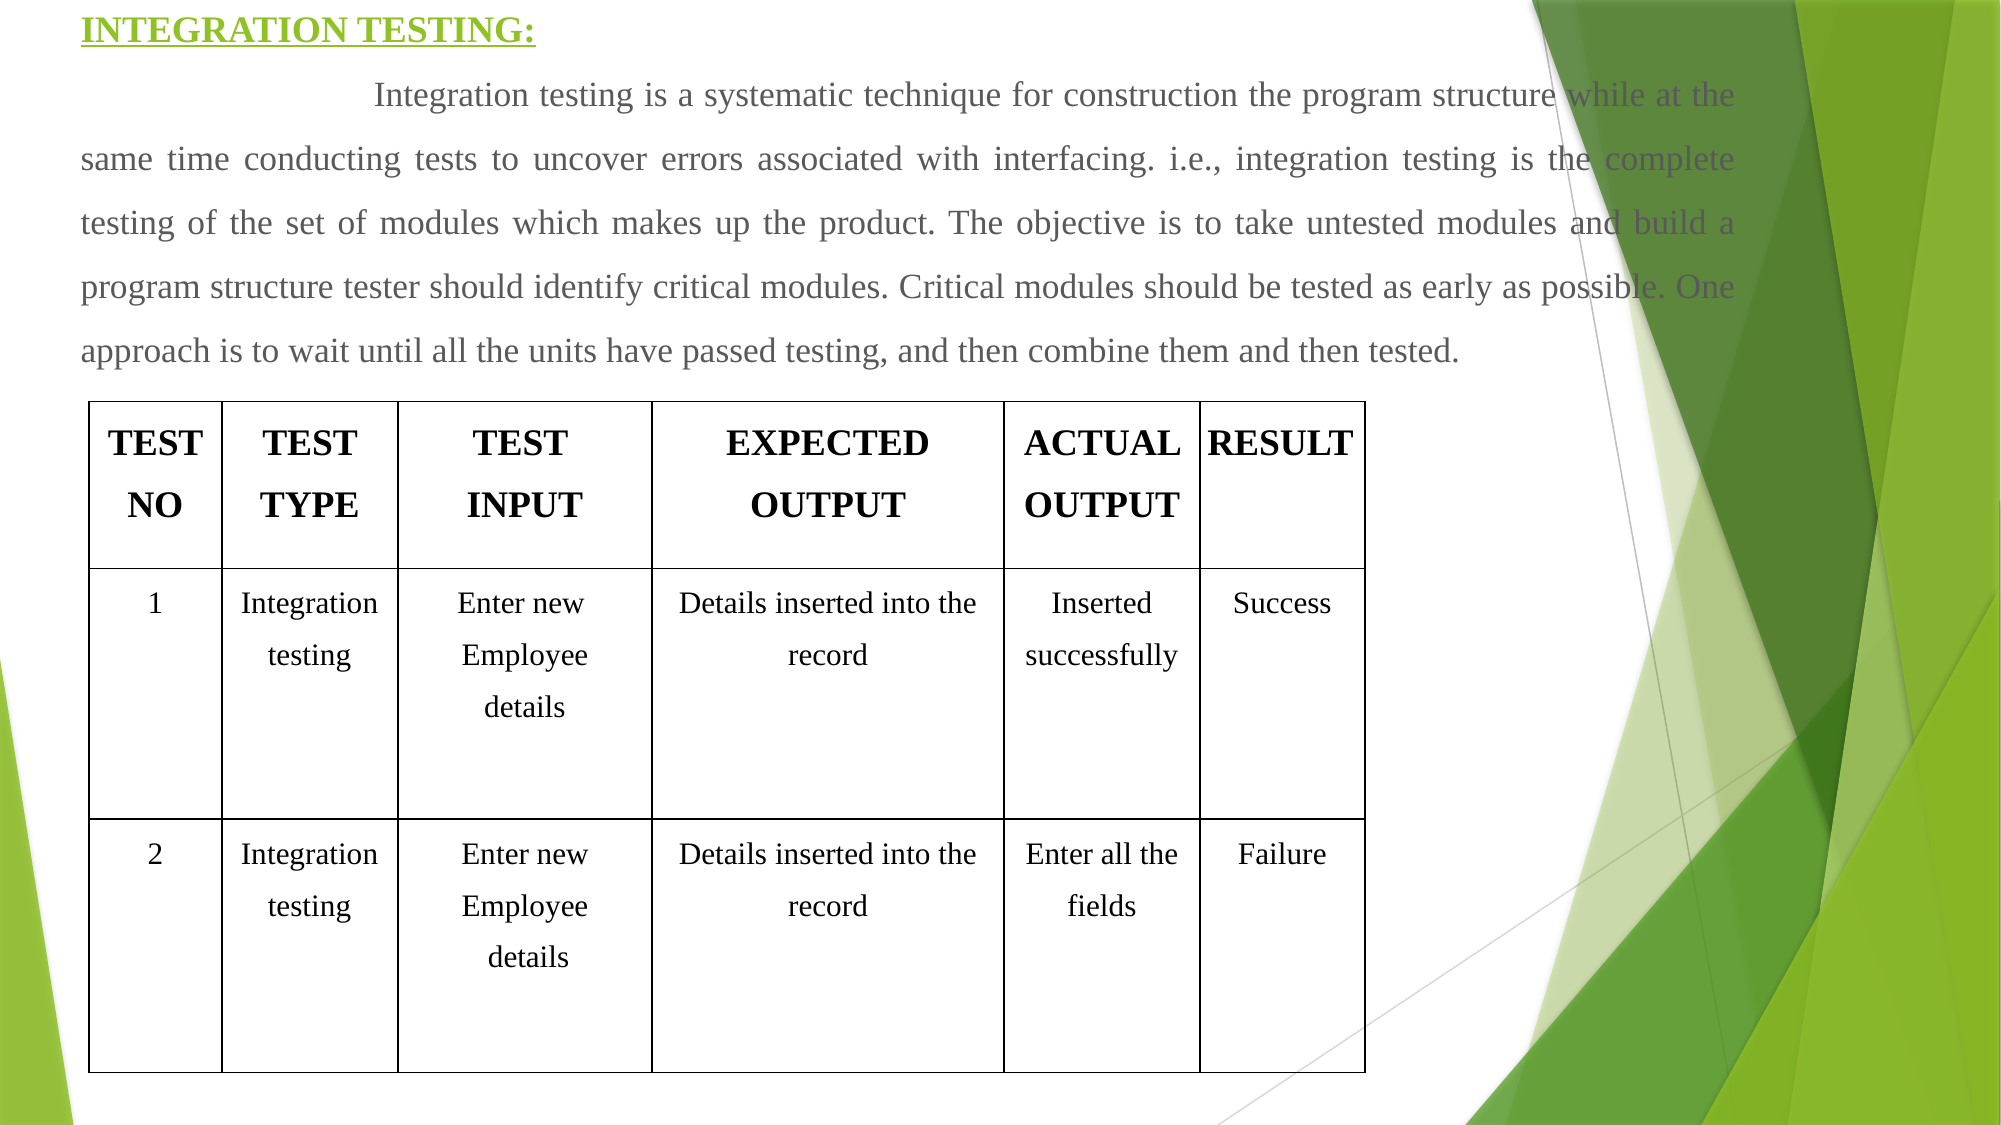

INTEGRATION TESTING:
                            Integration testing is a systematic technique for construction the program structure while at the same time conducting tests to uncover errors associated with interfacing. i.e., integration testing is the complete testing of the set of modules which makes up the product. The objective is to take untested modules and build a program structure tester should identify critical modules. Critical modules should be tested as early as possible. One approach is to wait until all the units have passed testing, and then combine them and then tested.

| TEST NO | TEST TYPE | TEST INPUT | EXPECTED OUTPUT | ACTUAL OUTPUT | RESULT |
| --- | --- | --- | --- | --- | --- |
| 1 | Integration testing | Enter new Employee details | Details inserted into the record | Inserted successfully | Success |
| 2 | Integration testing | Enter new Employee details | Details inserted into the record | Enter all the fields | Failure |